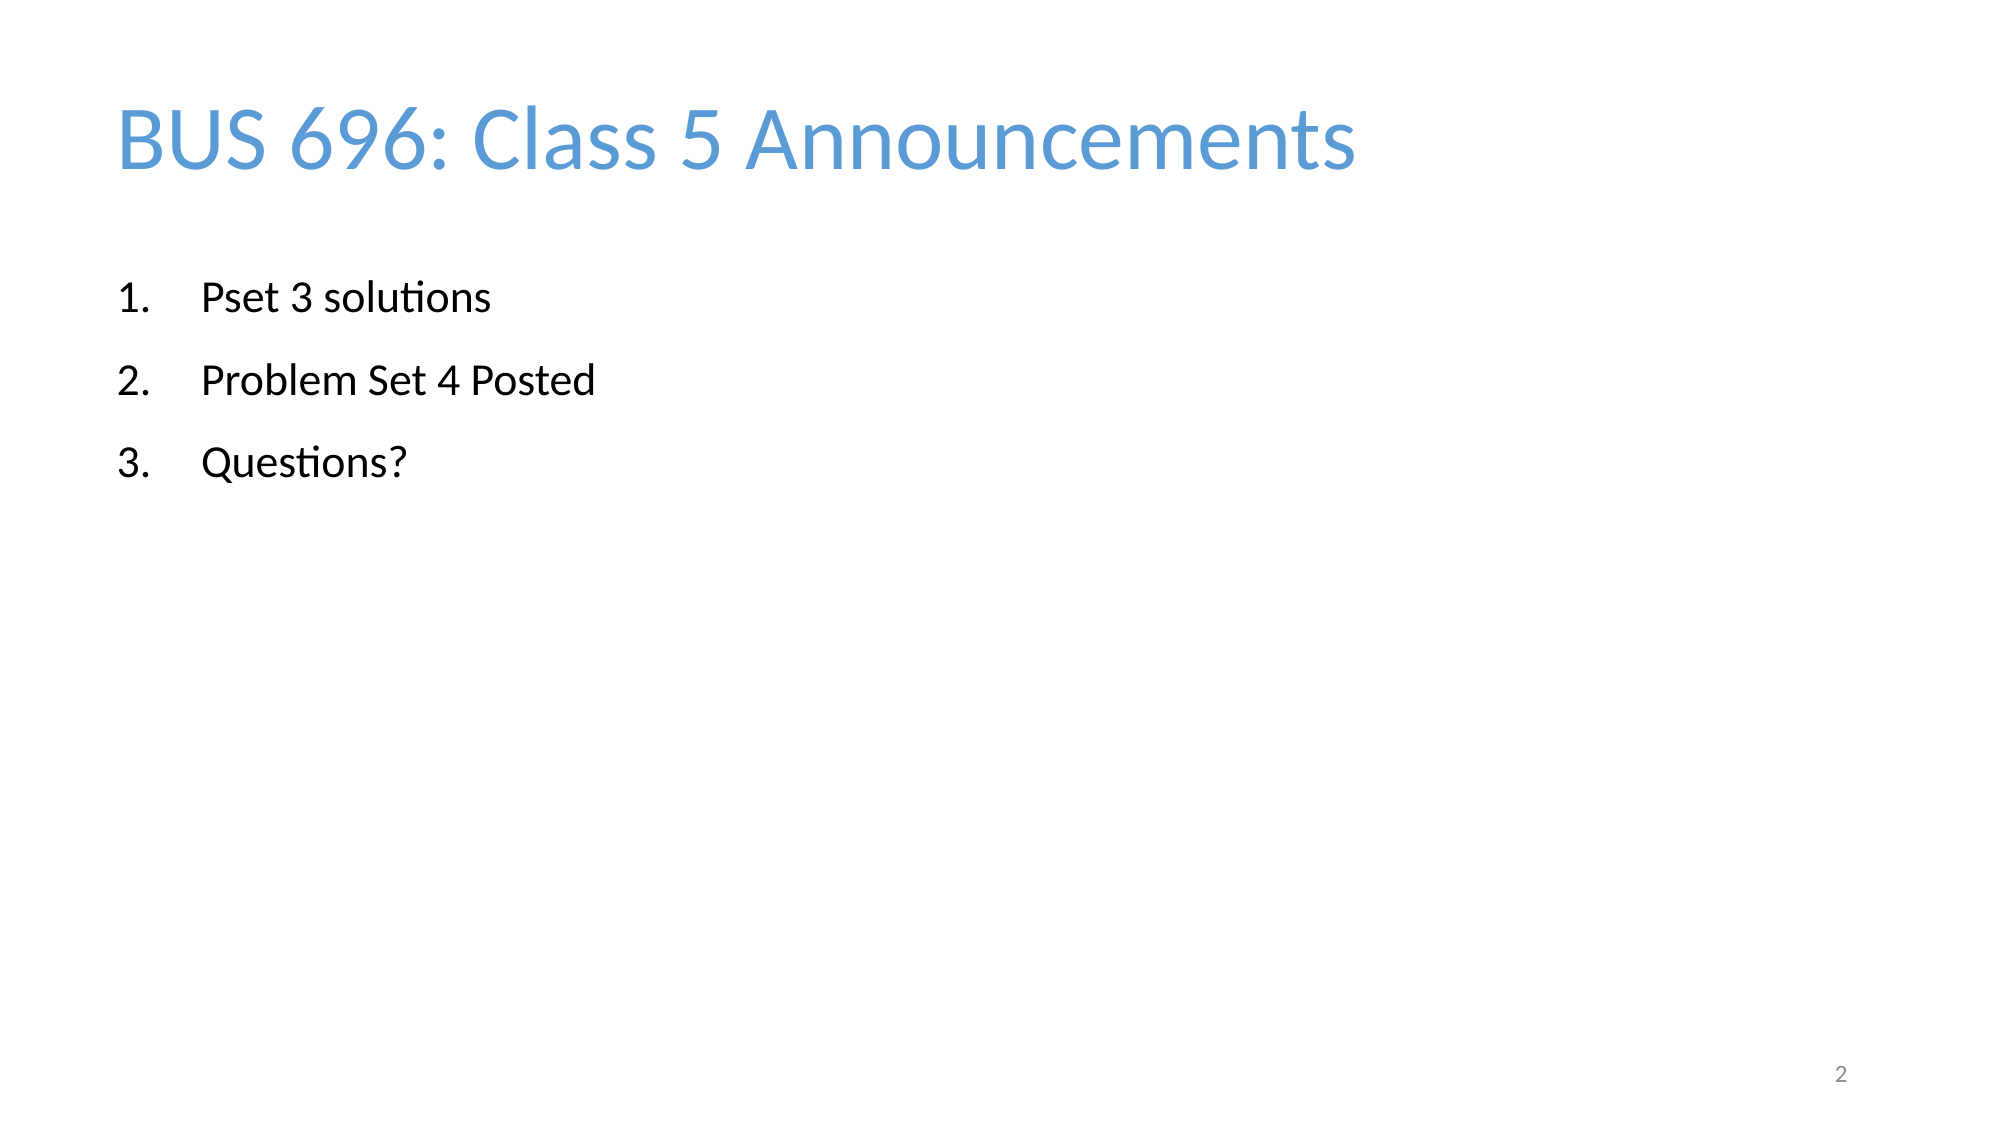

BUS 696: Class 5 Announcements
Pset 3 solutions
Problem Set 4 Posted
Questions?

2